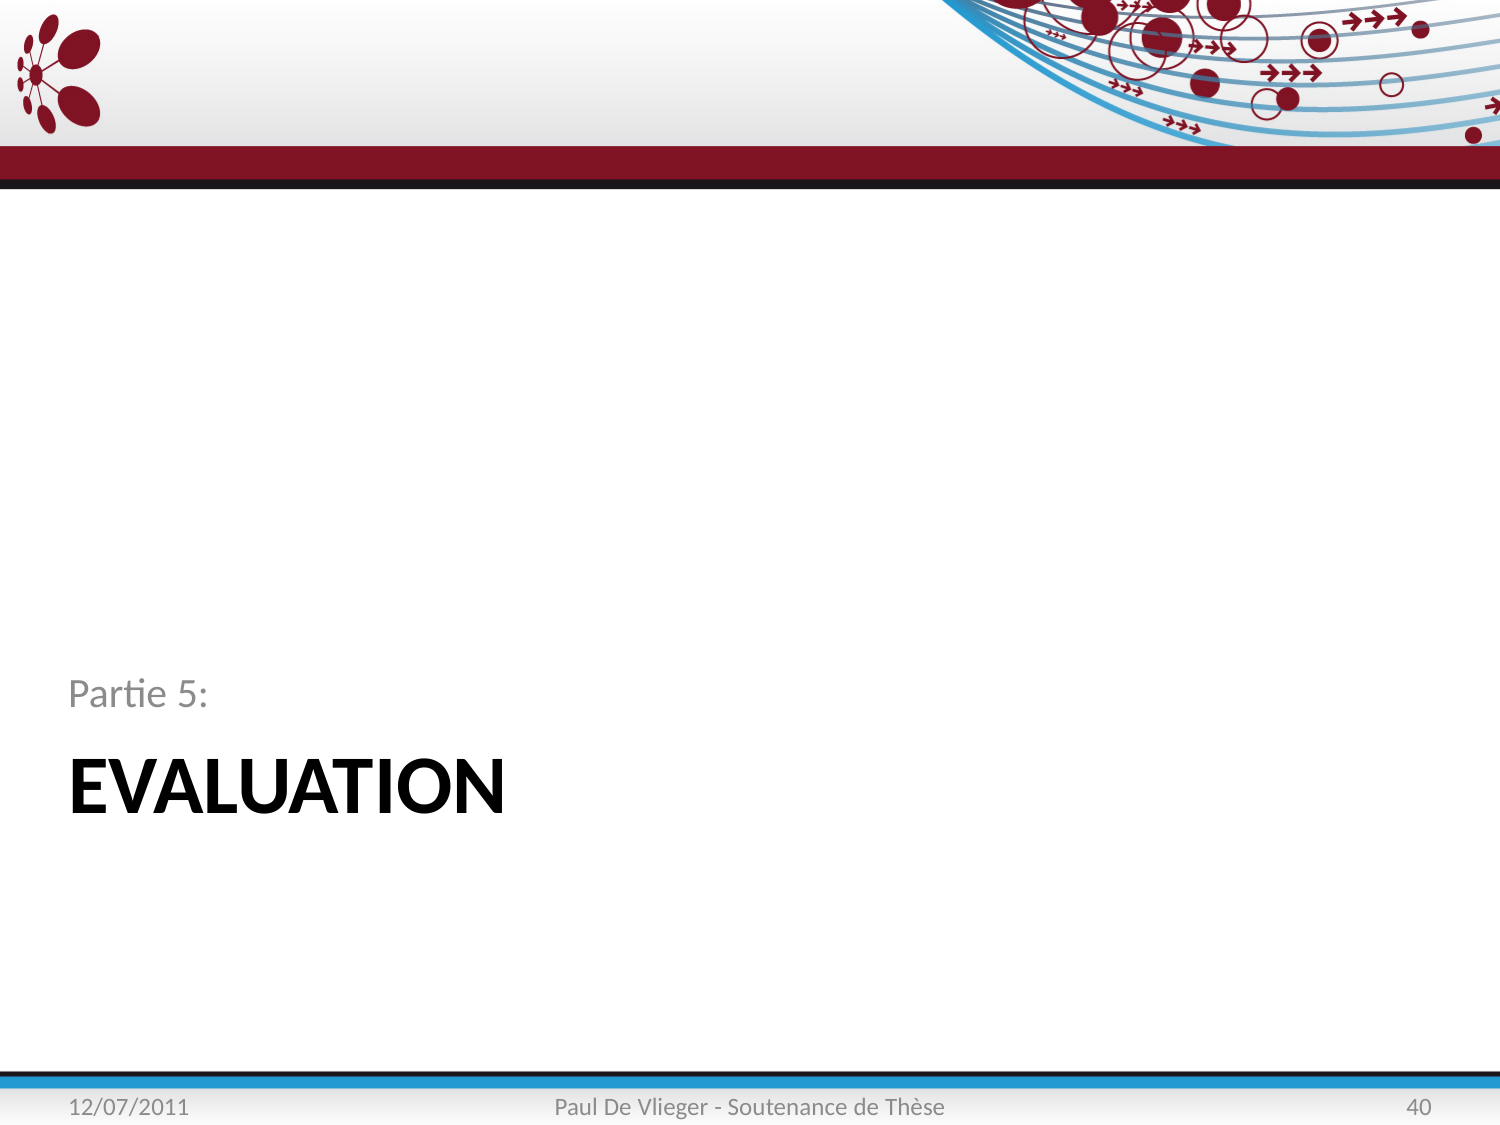

Partie 5:
# Evaluation
12/07/2011
Paul De Vlieger - Soutenance de Thèse
40